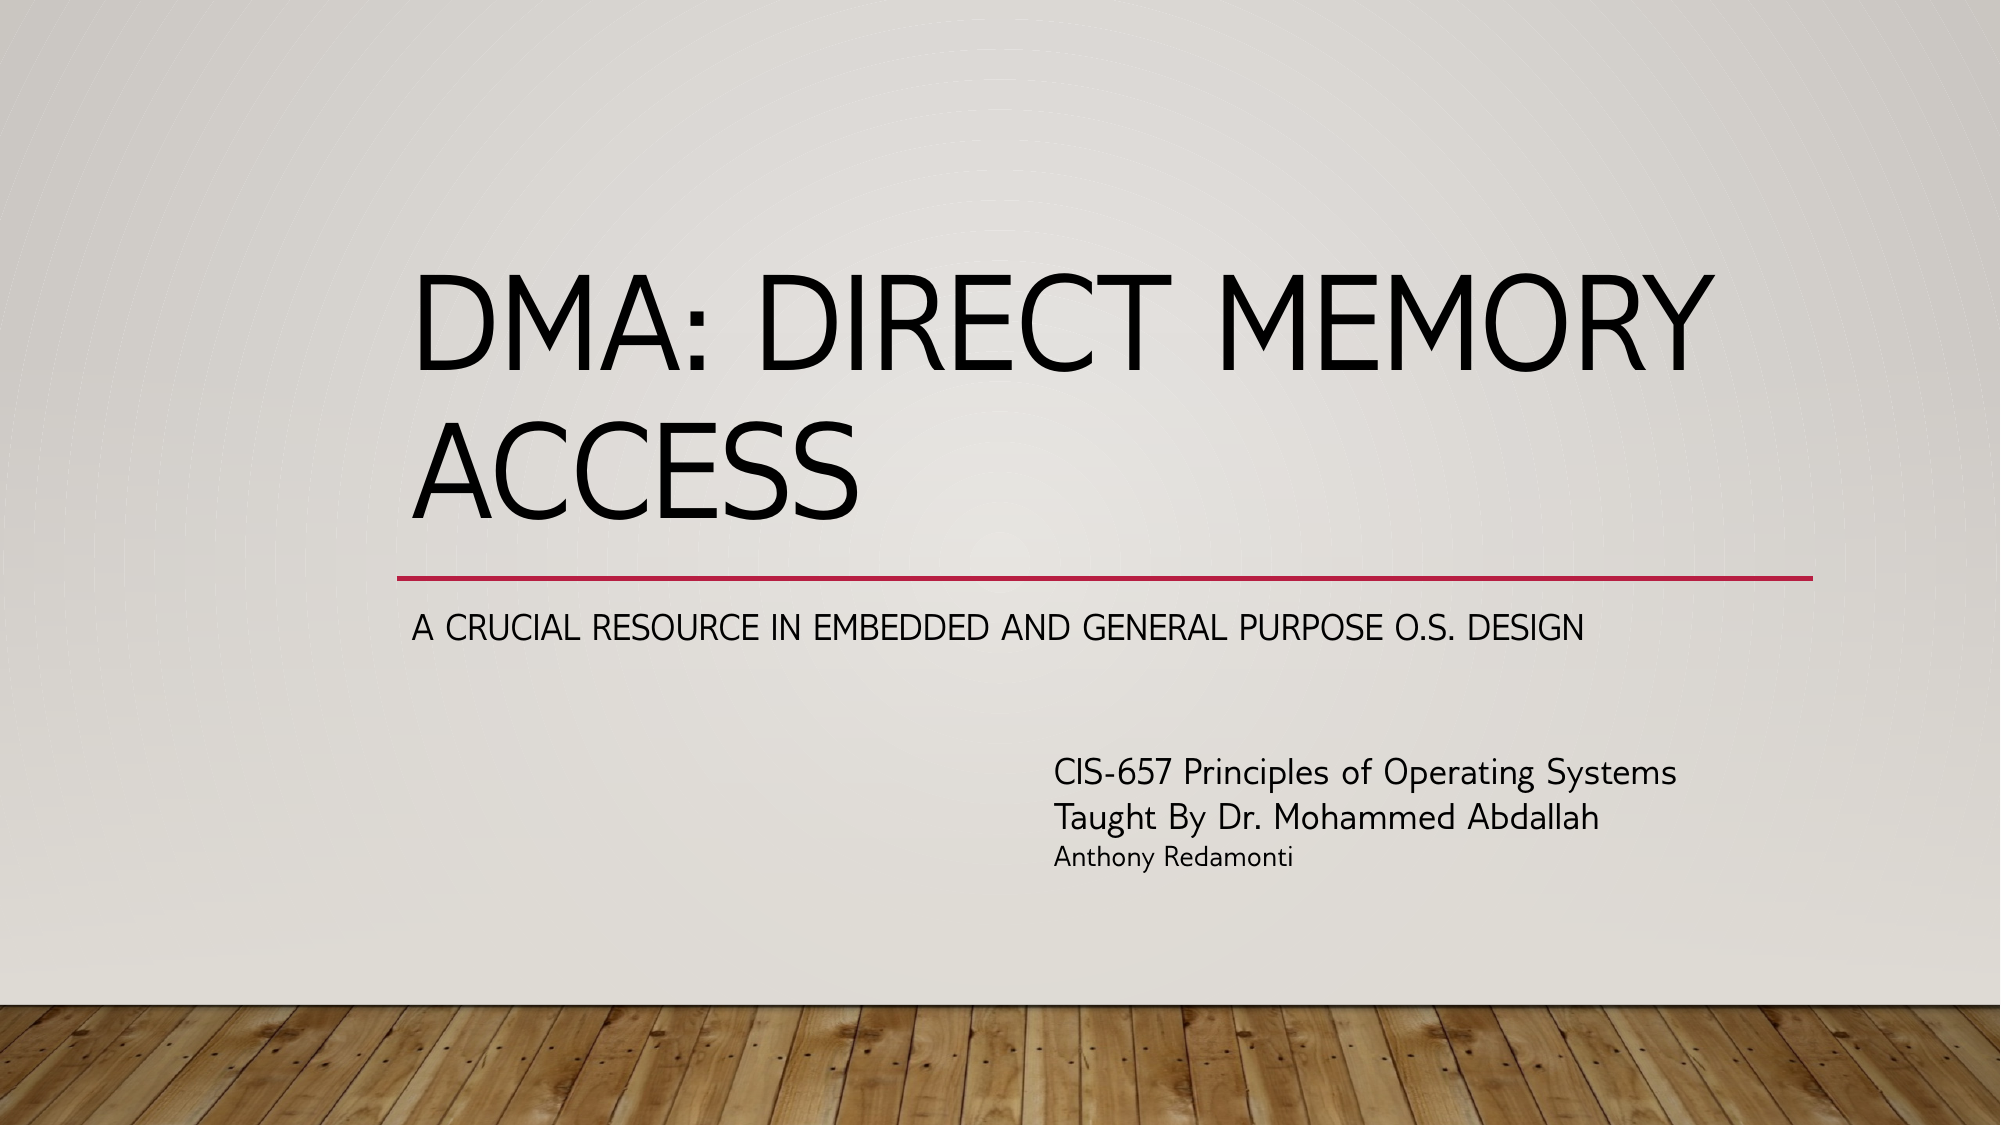

# DMA: Direct Memory access
a crucial resource in embedded and general purpose o.s. design
CIS-657 Principles of Operating Systems
Taught By Dr. Mohammed Abdallah
Anthony Redamonti